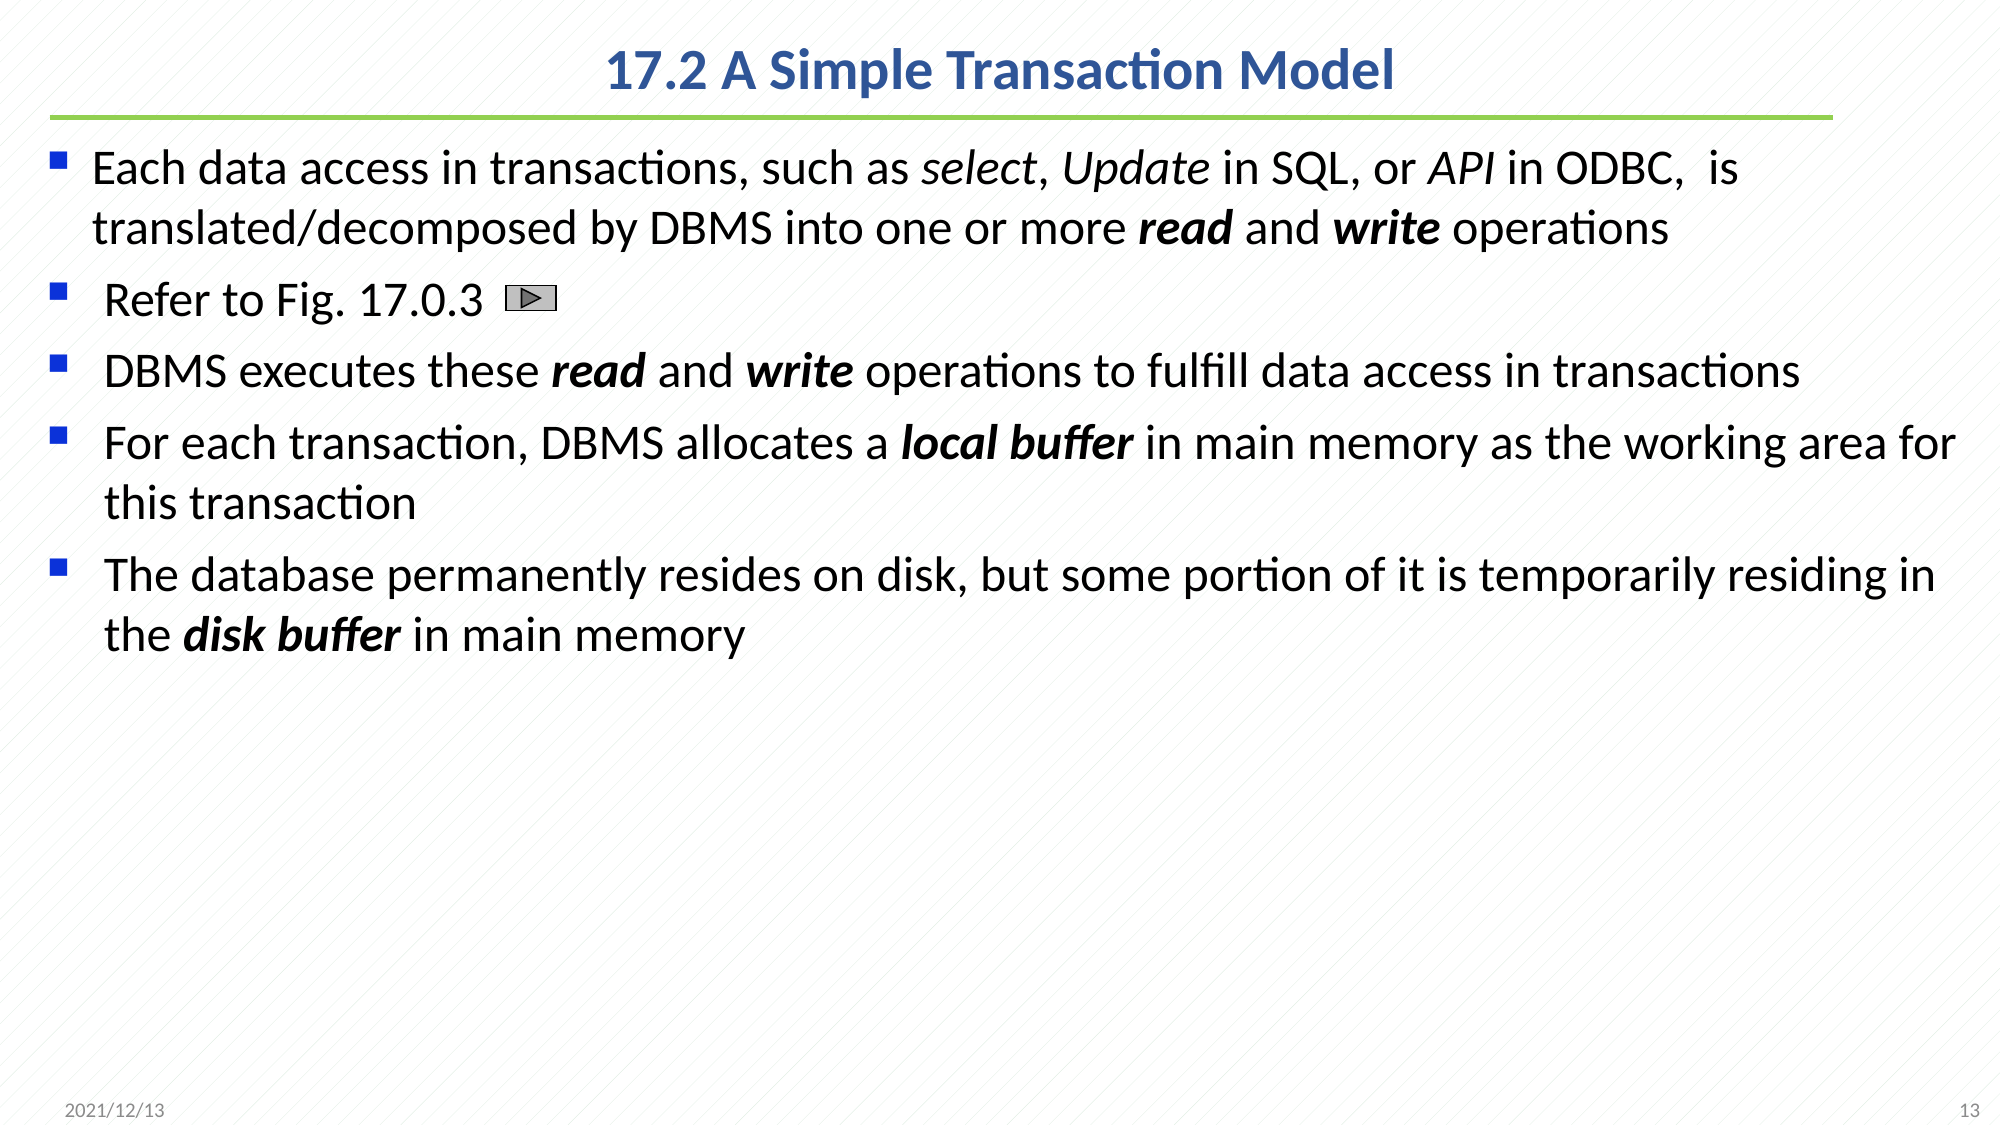

# 17.2 A Simple Transaction Model
Each data access in transactions, such as select, Update in SQL, or API in ODBC,  is translated/decomposed by DBMS into one or more read and write operations
Refer to Fig. 17.0.3
DBMS executes these read and write operations to fulfill data access in transactions
For each transaction, DBMS allocates a local buffer in main memory as the working area for this transaction
The database permanently resides on disk, but some portion of it is temporarily residing in the disk buffer in main memory

13
2021/12/13